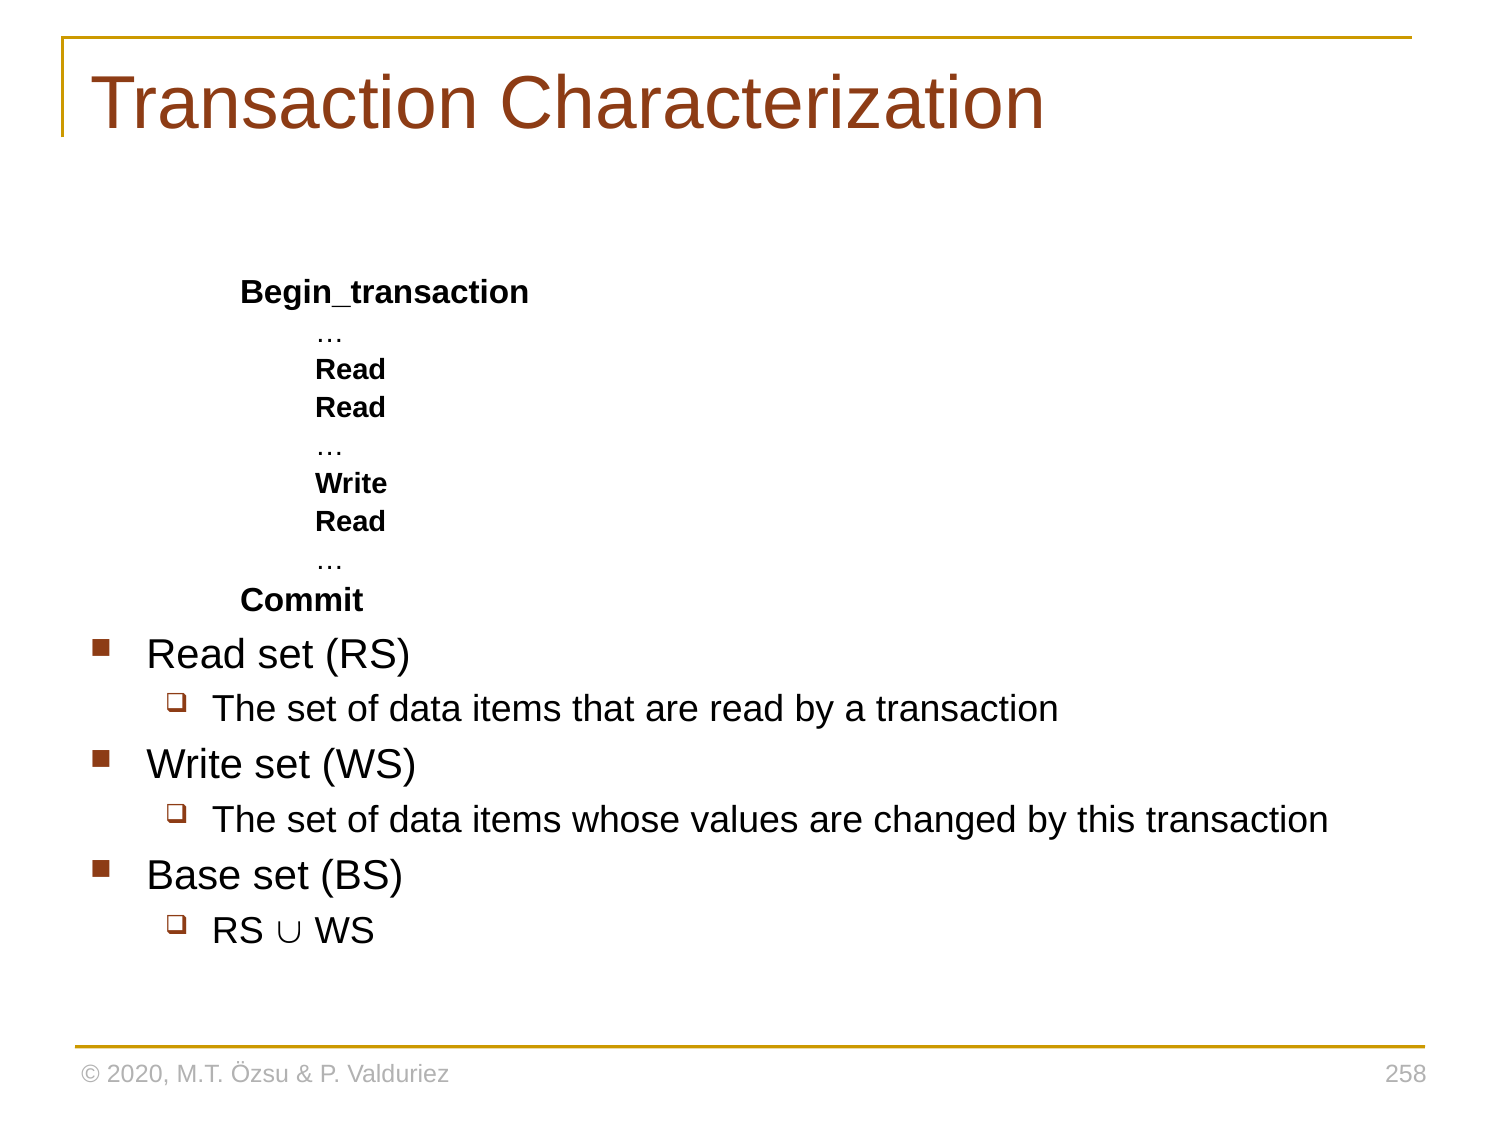

# Transaction Characterization
Begin_transaction
…
Read
Read
…
Write
Read
…
Commit
Read set (RS)
The set of data items that are read by a transaction
Write set (WS)
The set of data items whose values are changed by this transaction
Base set (BS)
RS ∪ WS
© 2020, M.T. Özsu & P. Valduriez
258